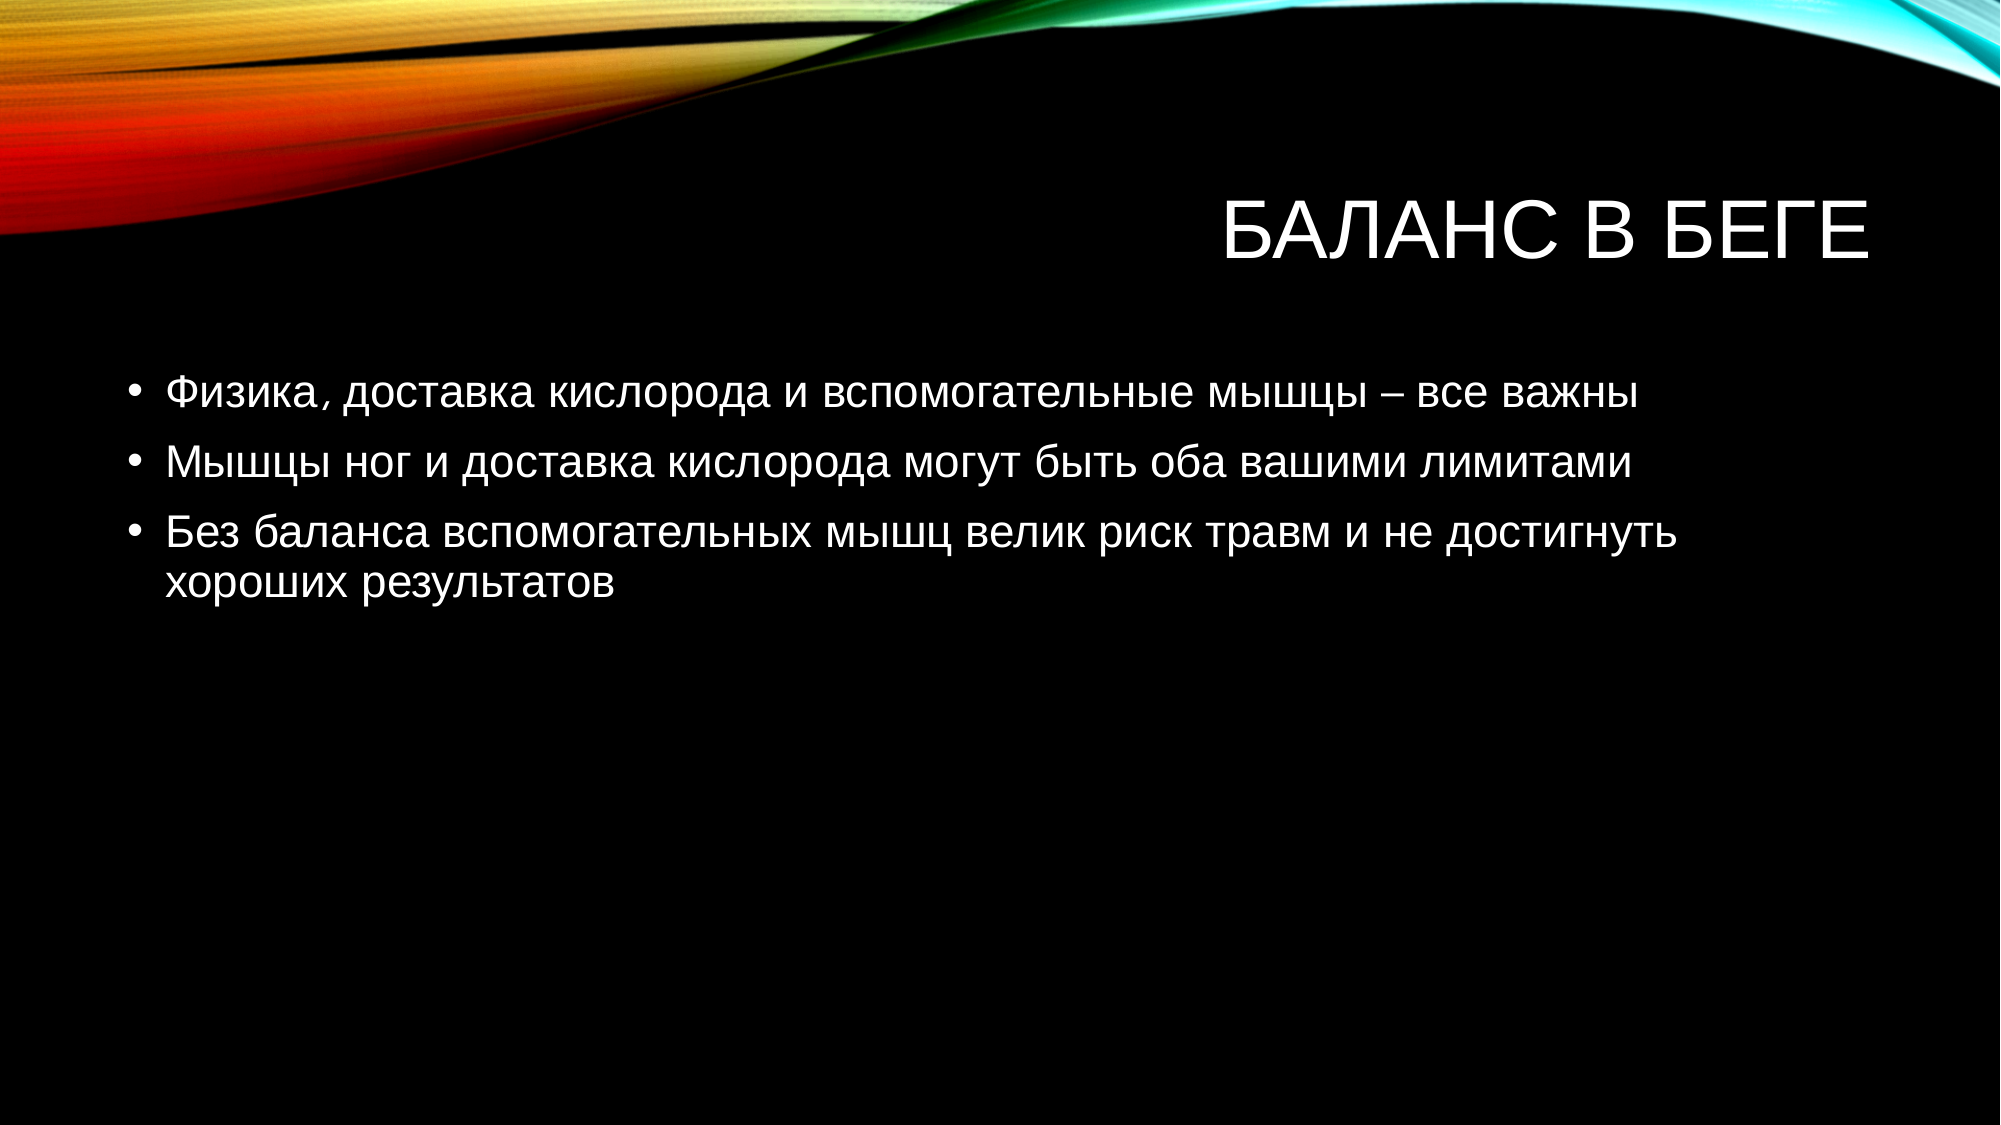

# Баланс в беге
Физика, доставка кислорода и вспомогательные мышцы – все важны
Мышцы ног и доставка кислорода могут быть оба вашими лимитами
Без баланса вспомогательных мышц велик риск травм и не достигнуть хороших результатов